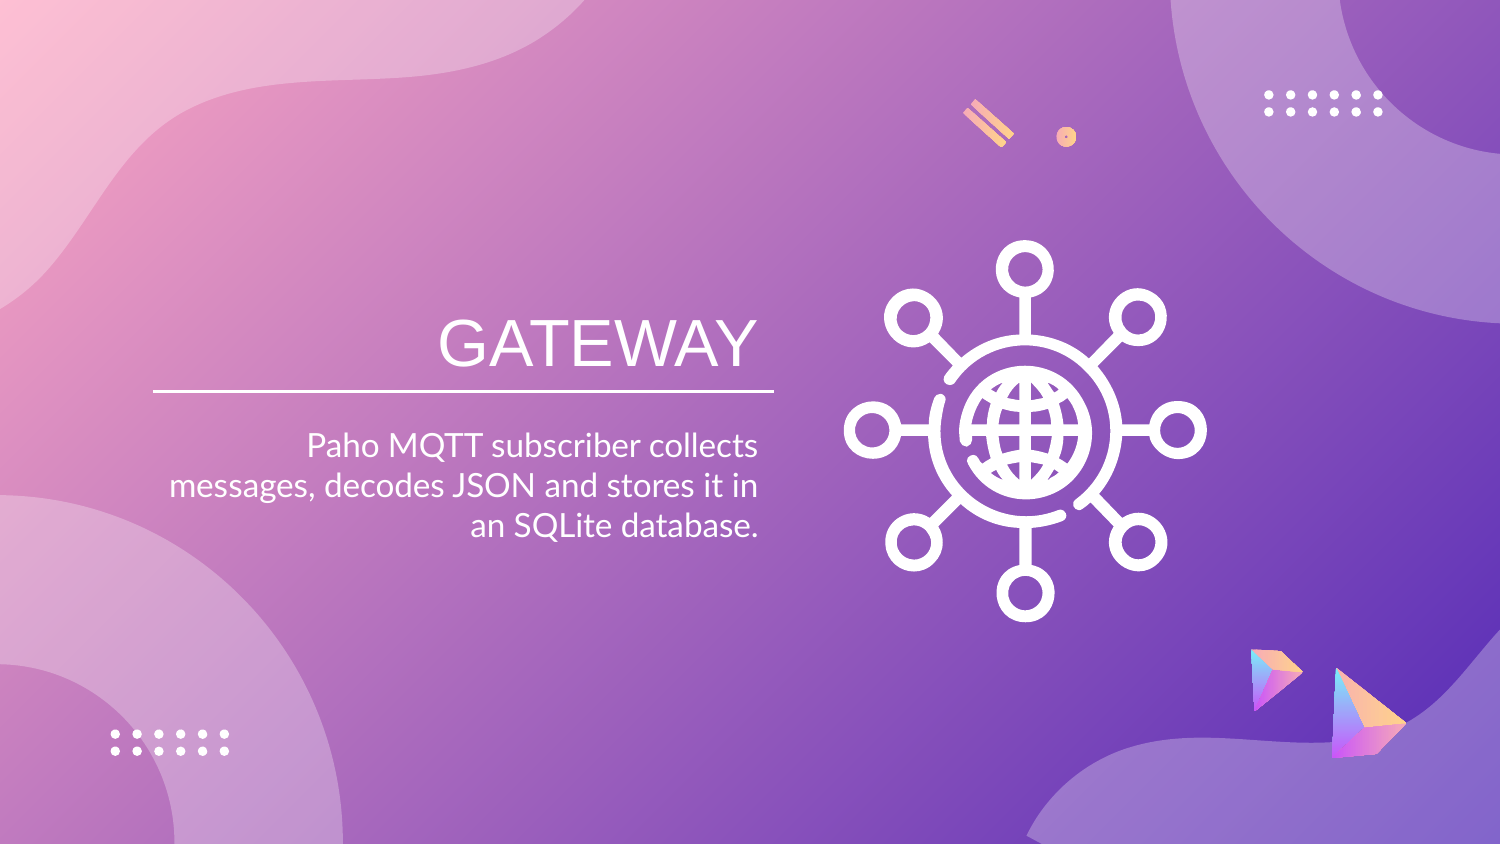

# GATEWAY
Paho MQTT subscriber collects messages, decodes JSON and stores it in an SQLite database.